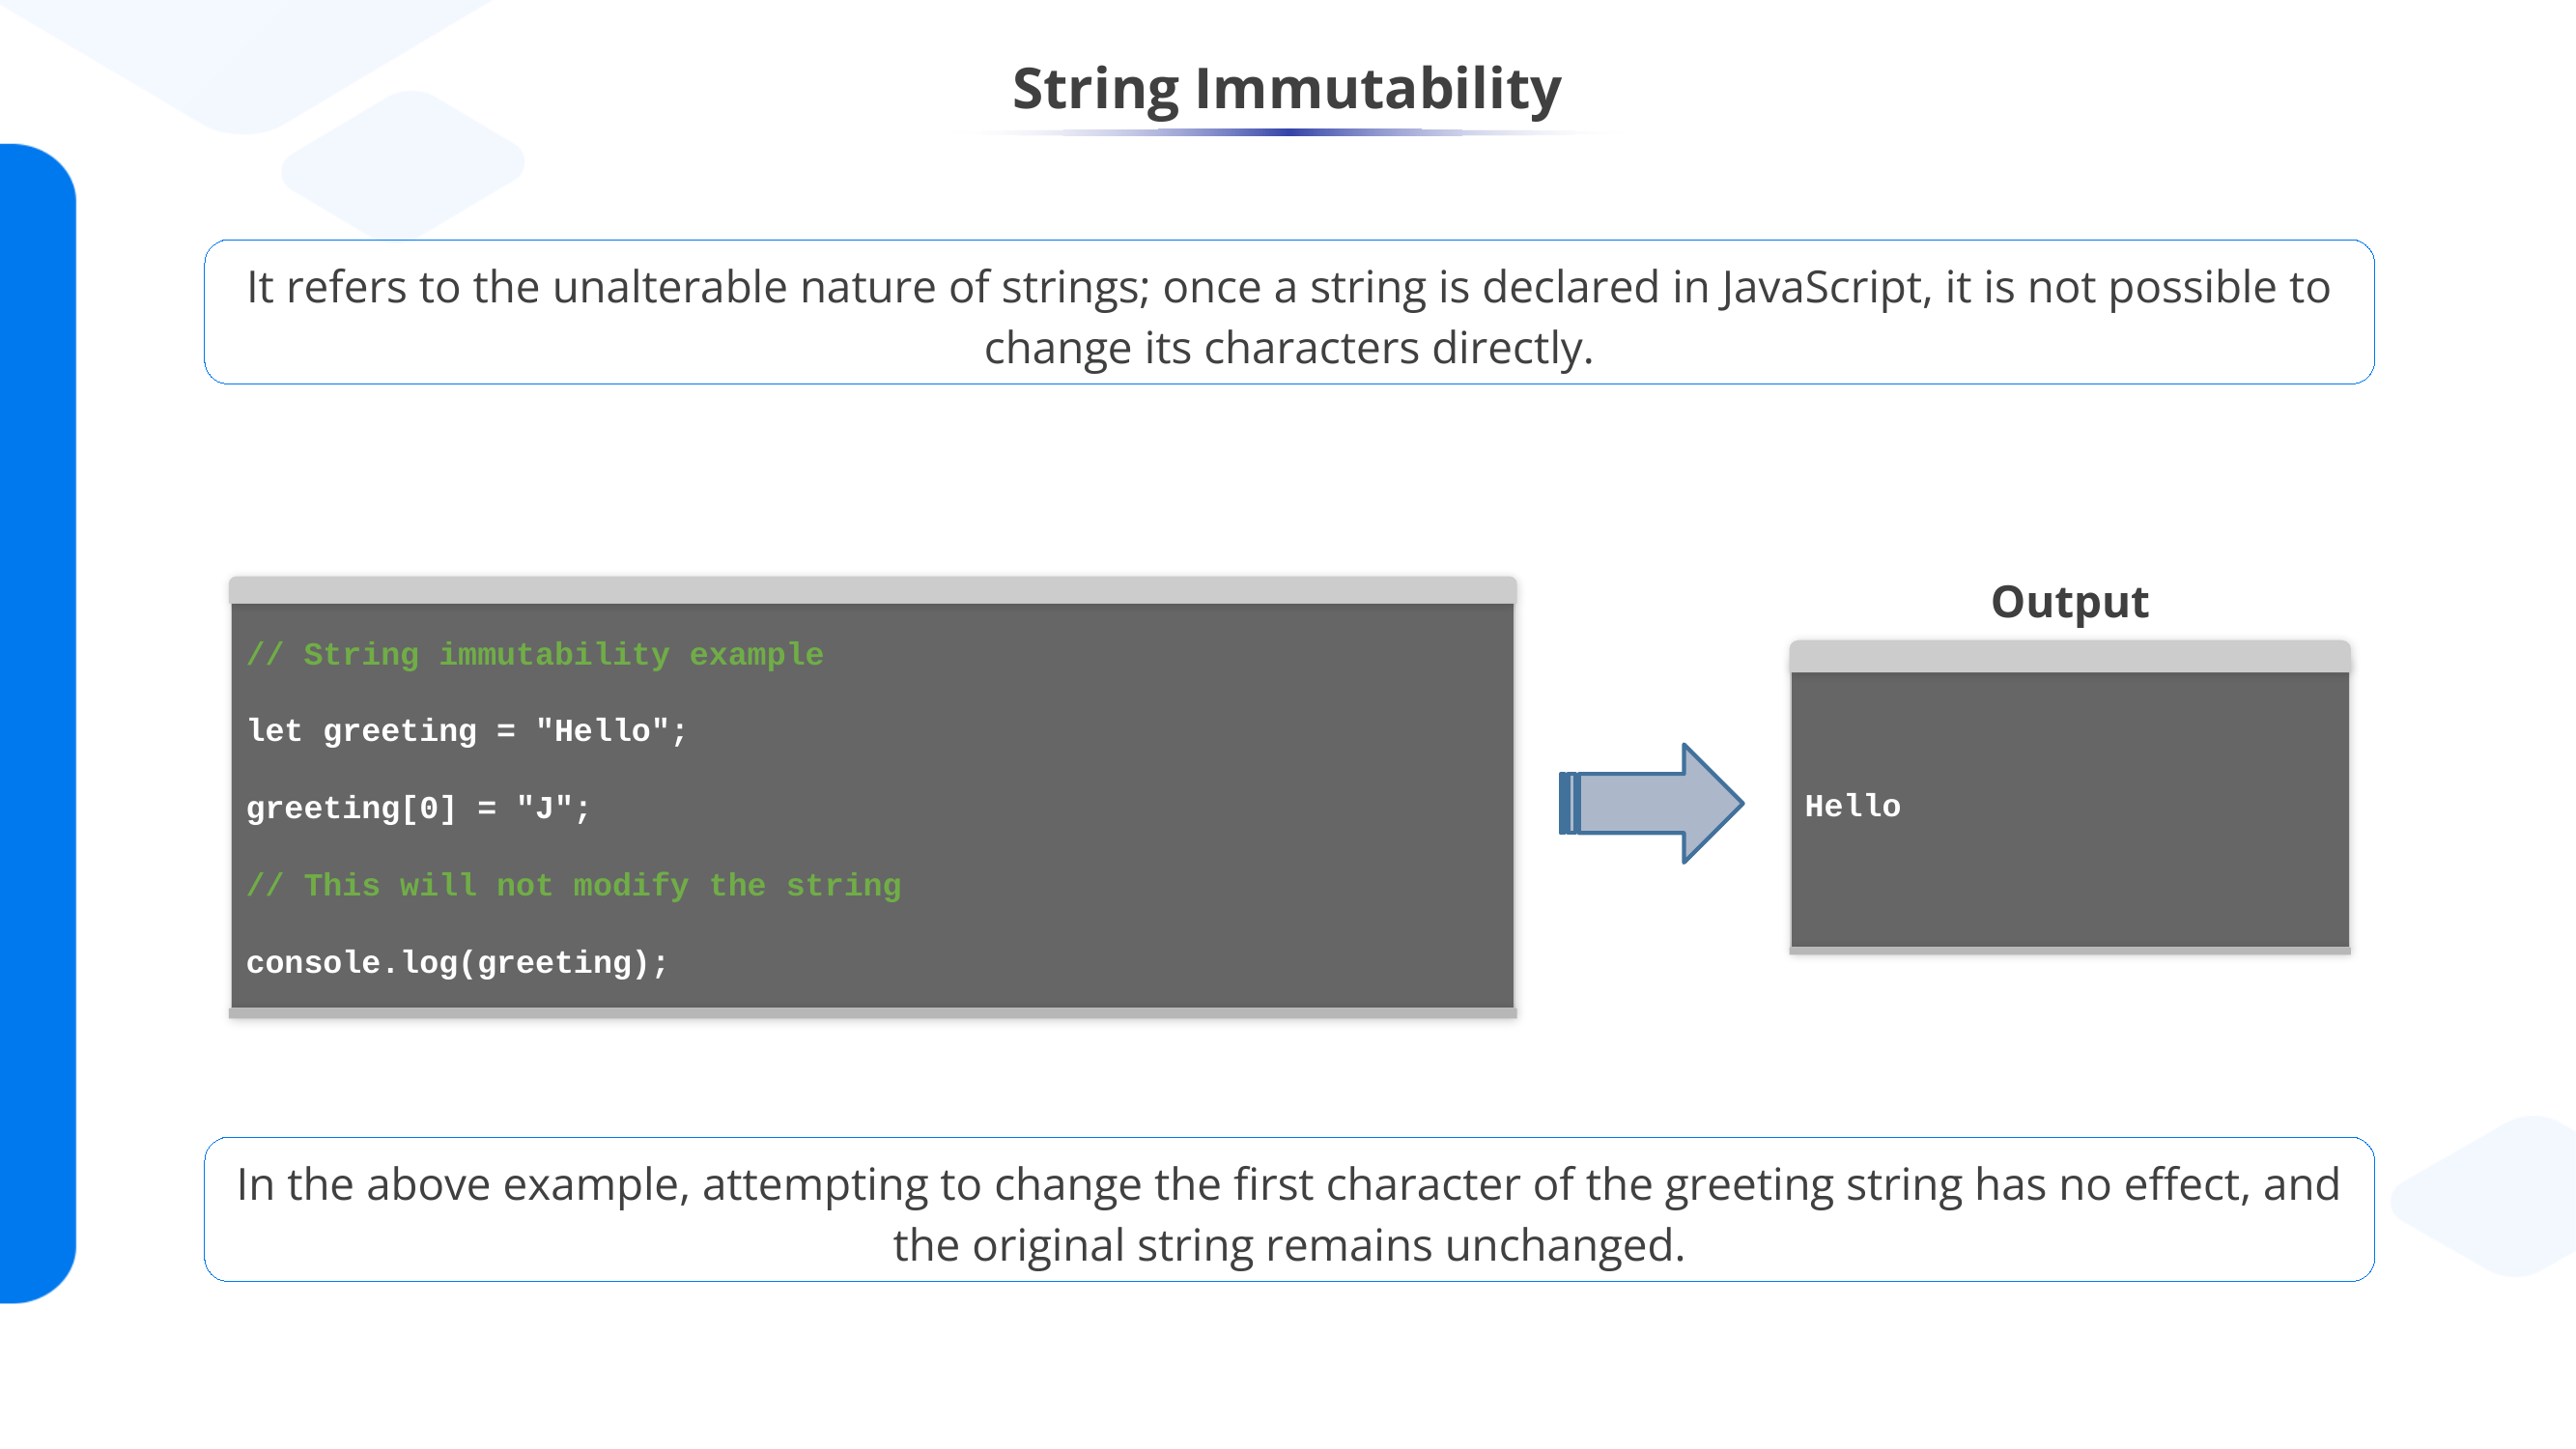

# String Immutability

It refers to the unalterable nature of strings; once a string is declared in JavaScript, it is not possible to change its characters directly.
Output

// String immutability example

let greeting = "Hello";

greeting[0] = "J";

// This will not modify the string

console.log(greeting);

Hello

In the above example, attempting to change the first character of the greeting string has no effect, and the original string remains unchanged.